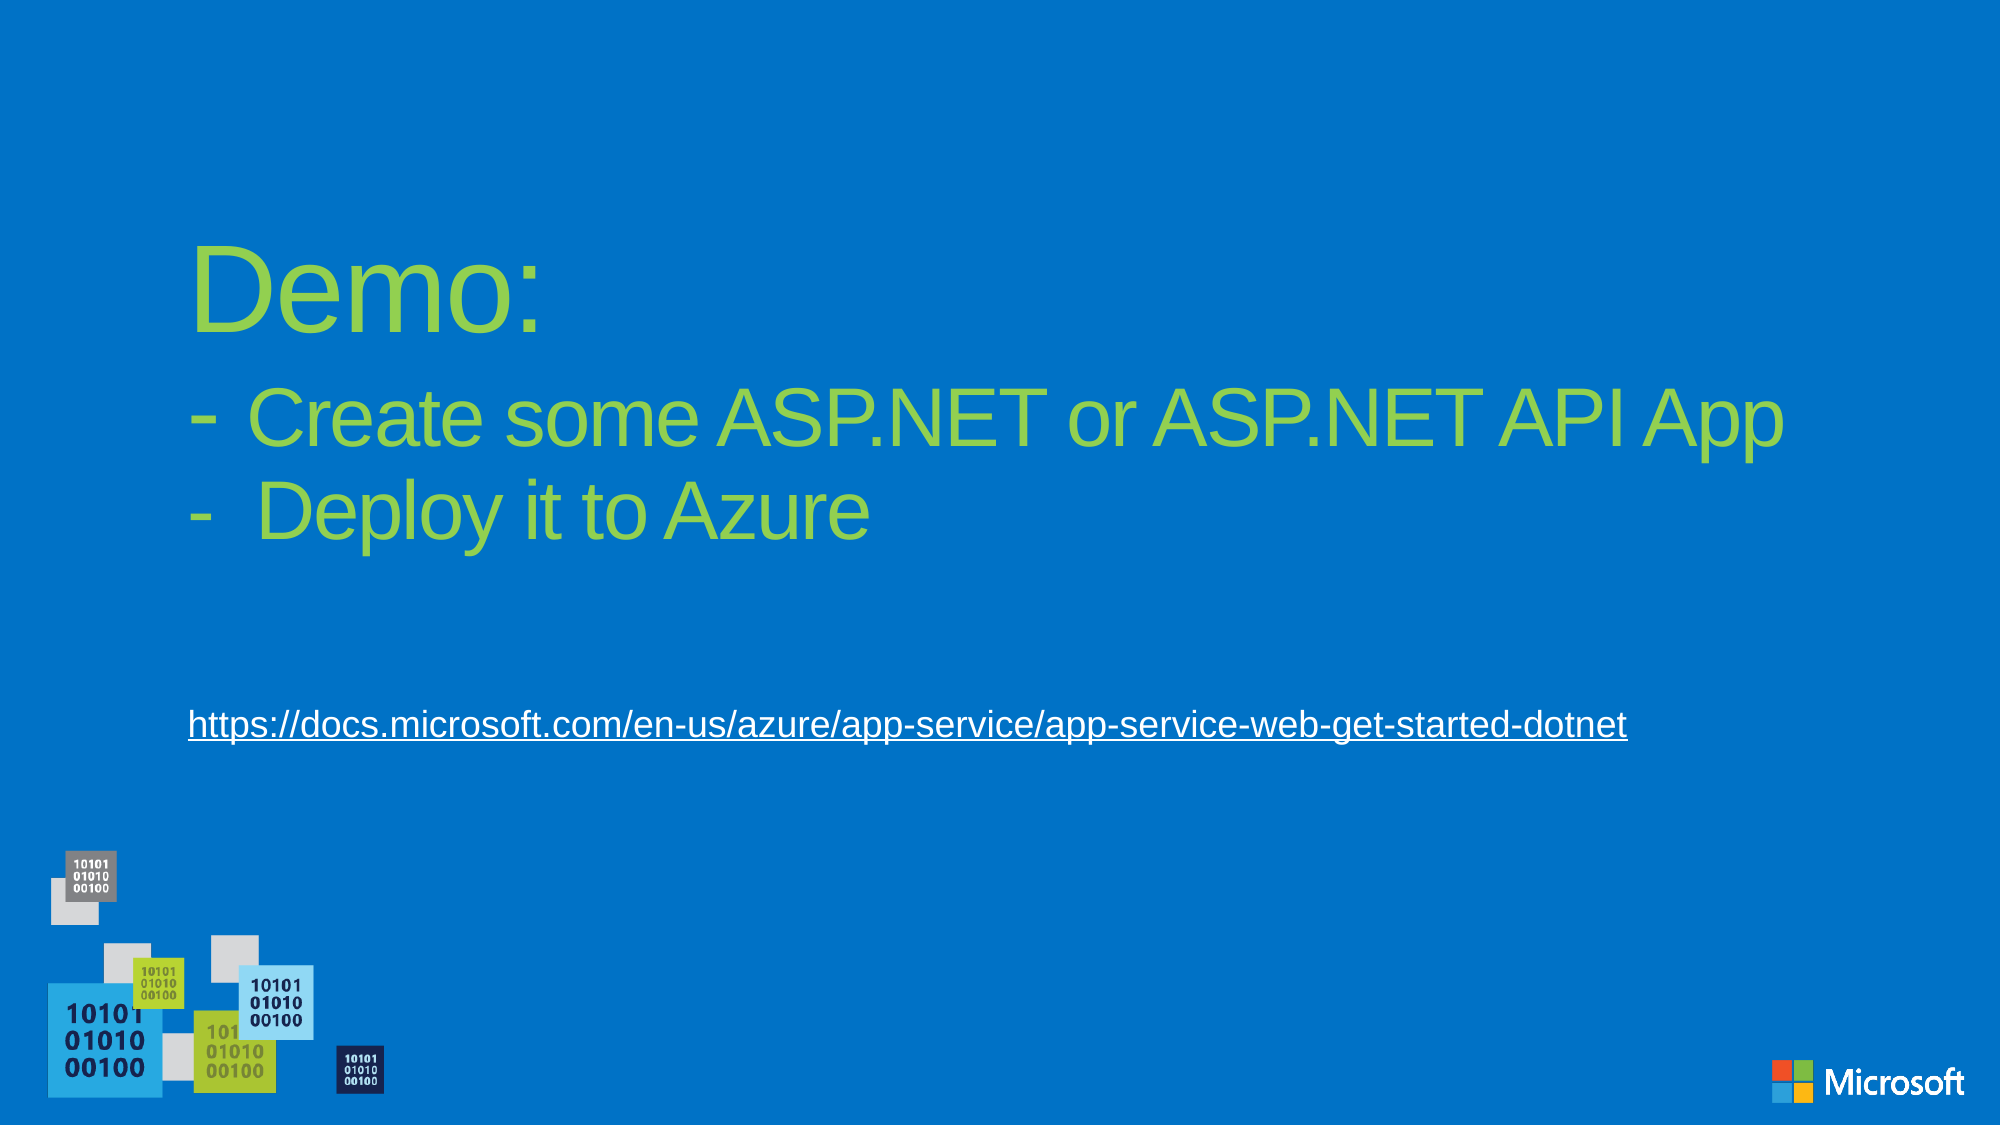

# Demo: - Create some ASP.NET or ASP.NET API App -  Deploy it to Azure
https://docs.microsoft.com/en-us/azure/app-service/app-service-web-get-started-dotnet